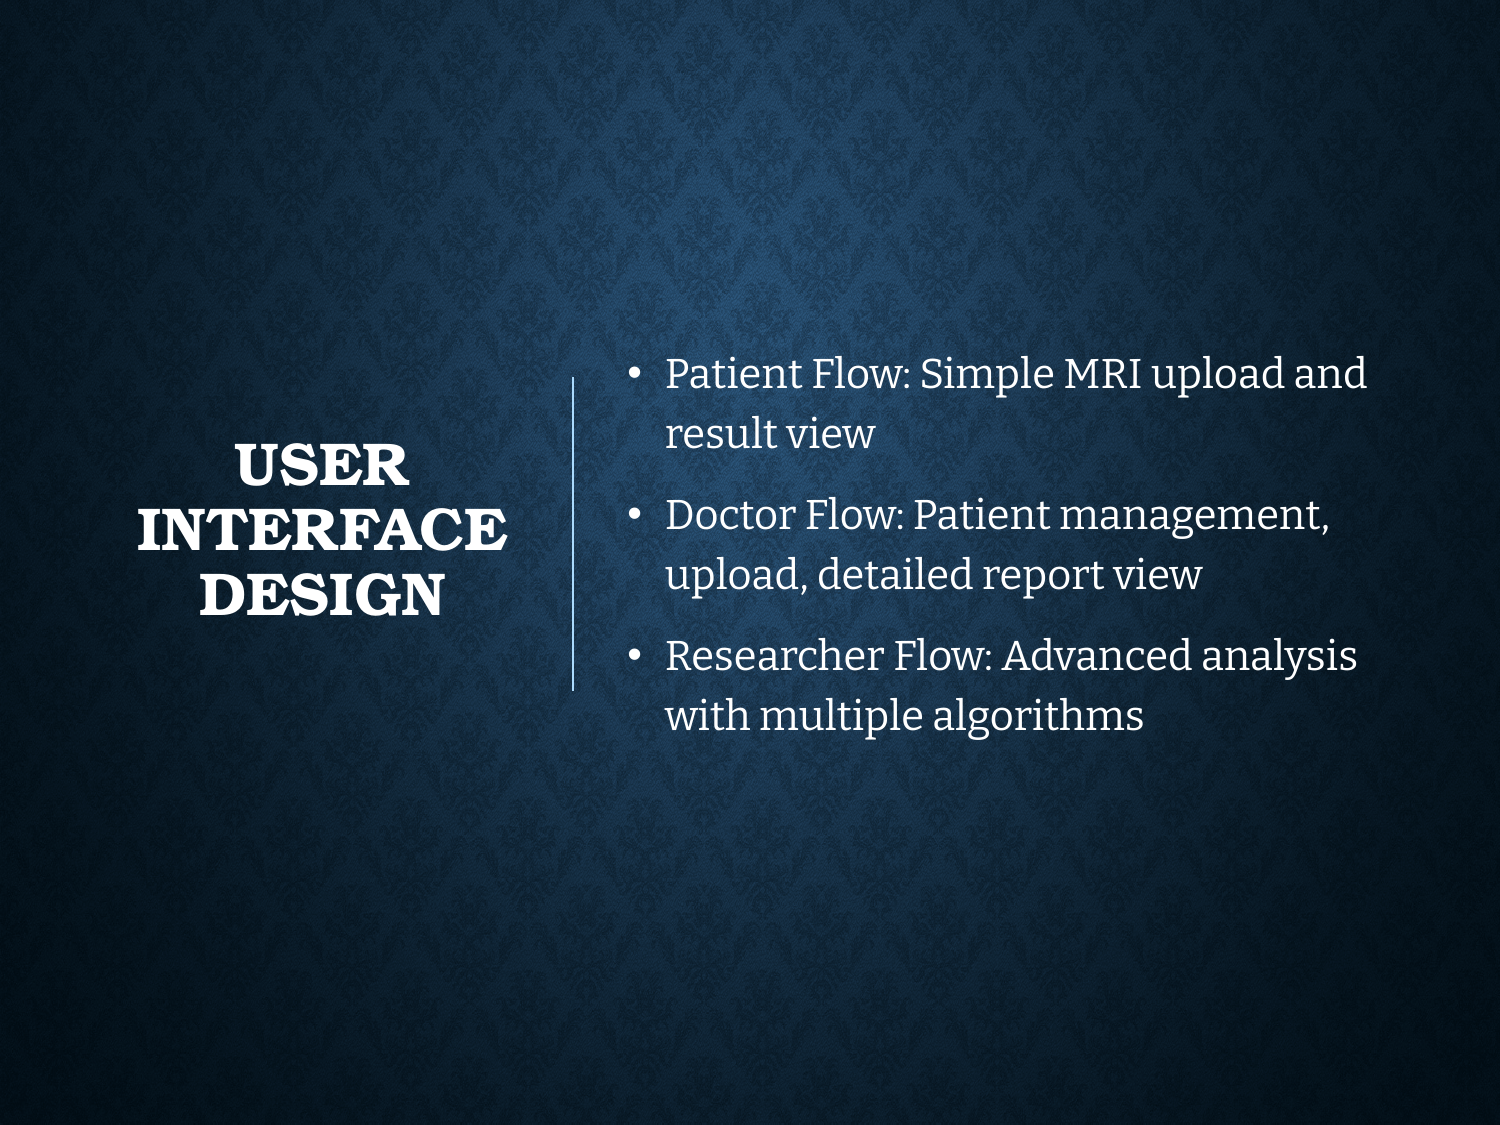

# User Interface Design
Patient Flow: Simple MRI upload and result view
Doctor Flow: Patient management, upload, detailed report view
Researcher Flow: Advanced analysis with multiple algorithms